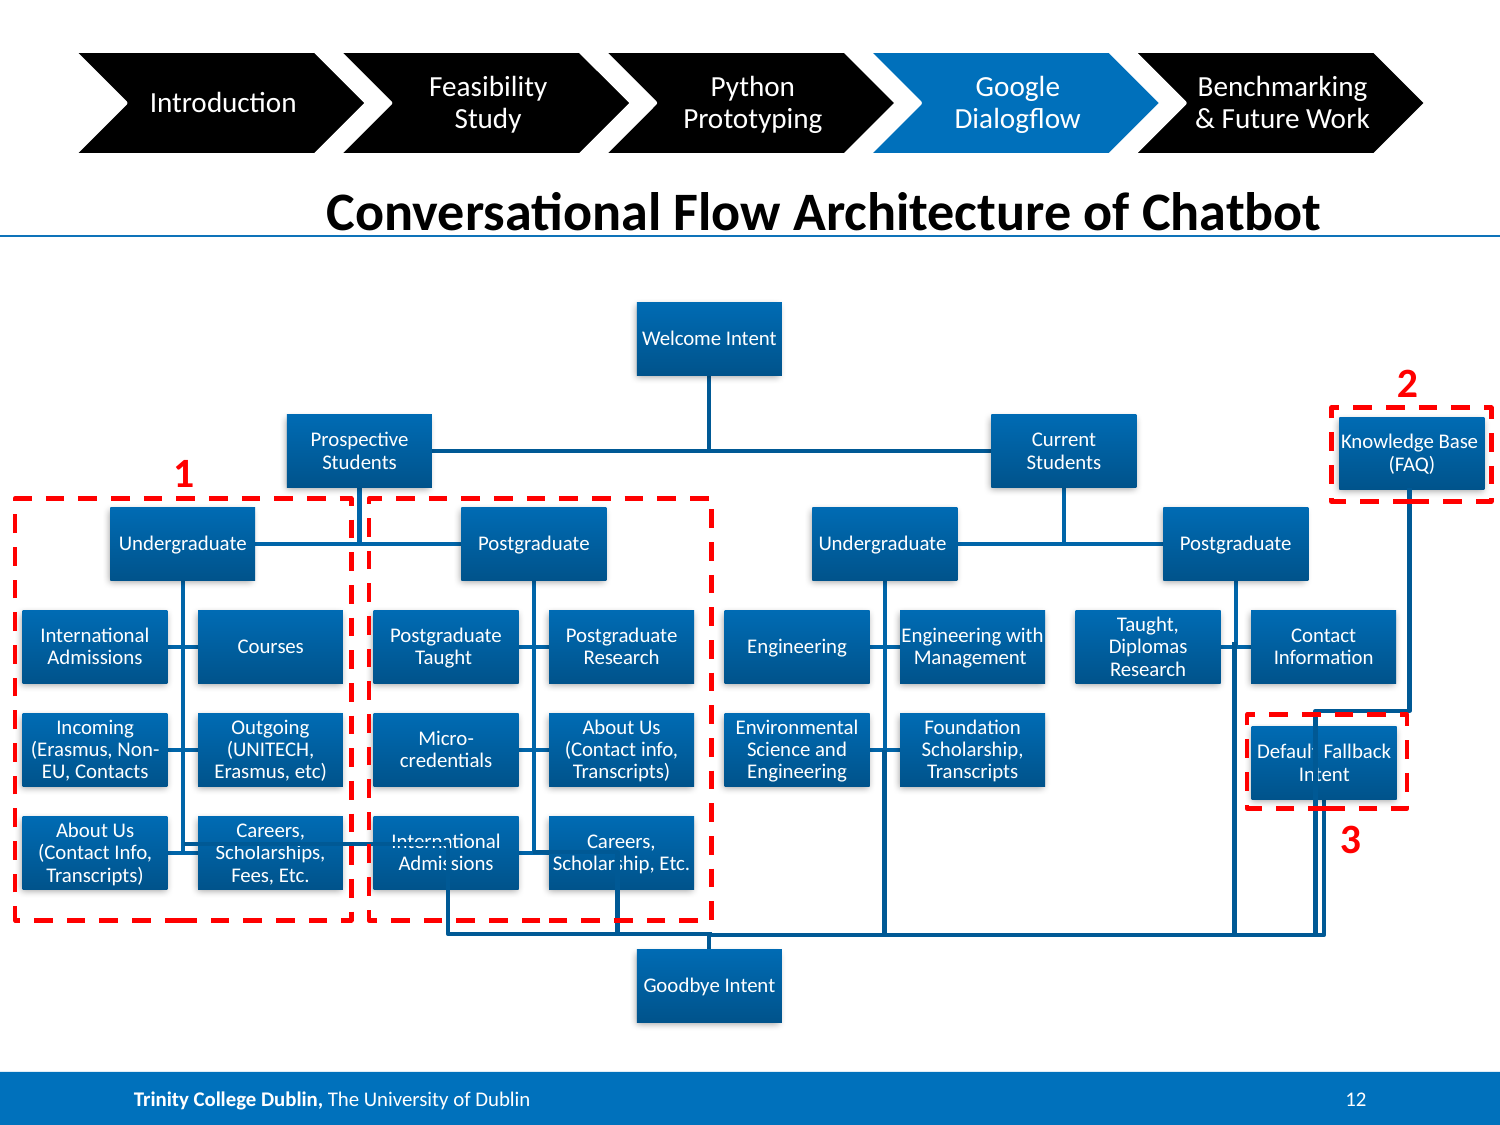

Introduction
Feasibility Study
Python Prototyping
Google Dialogflow
Benchmarking & Future Work

Welcome Intent
Prospective Students
Undergraduate
International Admissions
Courses
Incoming (Erasmus, Non-EU, Contacts
Outgoing (UNITECH, Erasmus, etc)
About Us (Contact Info, Transcripts)
Careers, Scholarships, Fees, Etc.
Postgraduate
Postgraduate Taught
Postgraduate Research
Micro-credentials
About Us (Contact info, Transcripts)
International Admissions
Careers, Scholarship, Etc.
Current Students
Undergraduate
Engineering
Engineering with Management
Environmental Science and Engineering
Foundation Scholarship, Transcripts
Postgraduate
Taught, Diplomas Research
Contact Information
Default Fallback Intent
Goodbye Intent
Knowledge Base  (FAQ)
	Conversational Flow Architecture of Chatbot

2

1

3